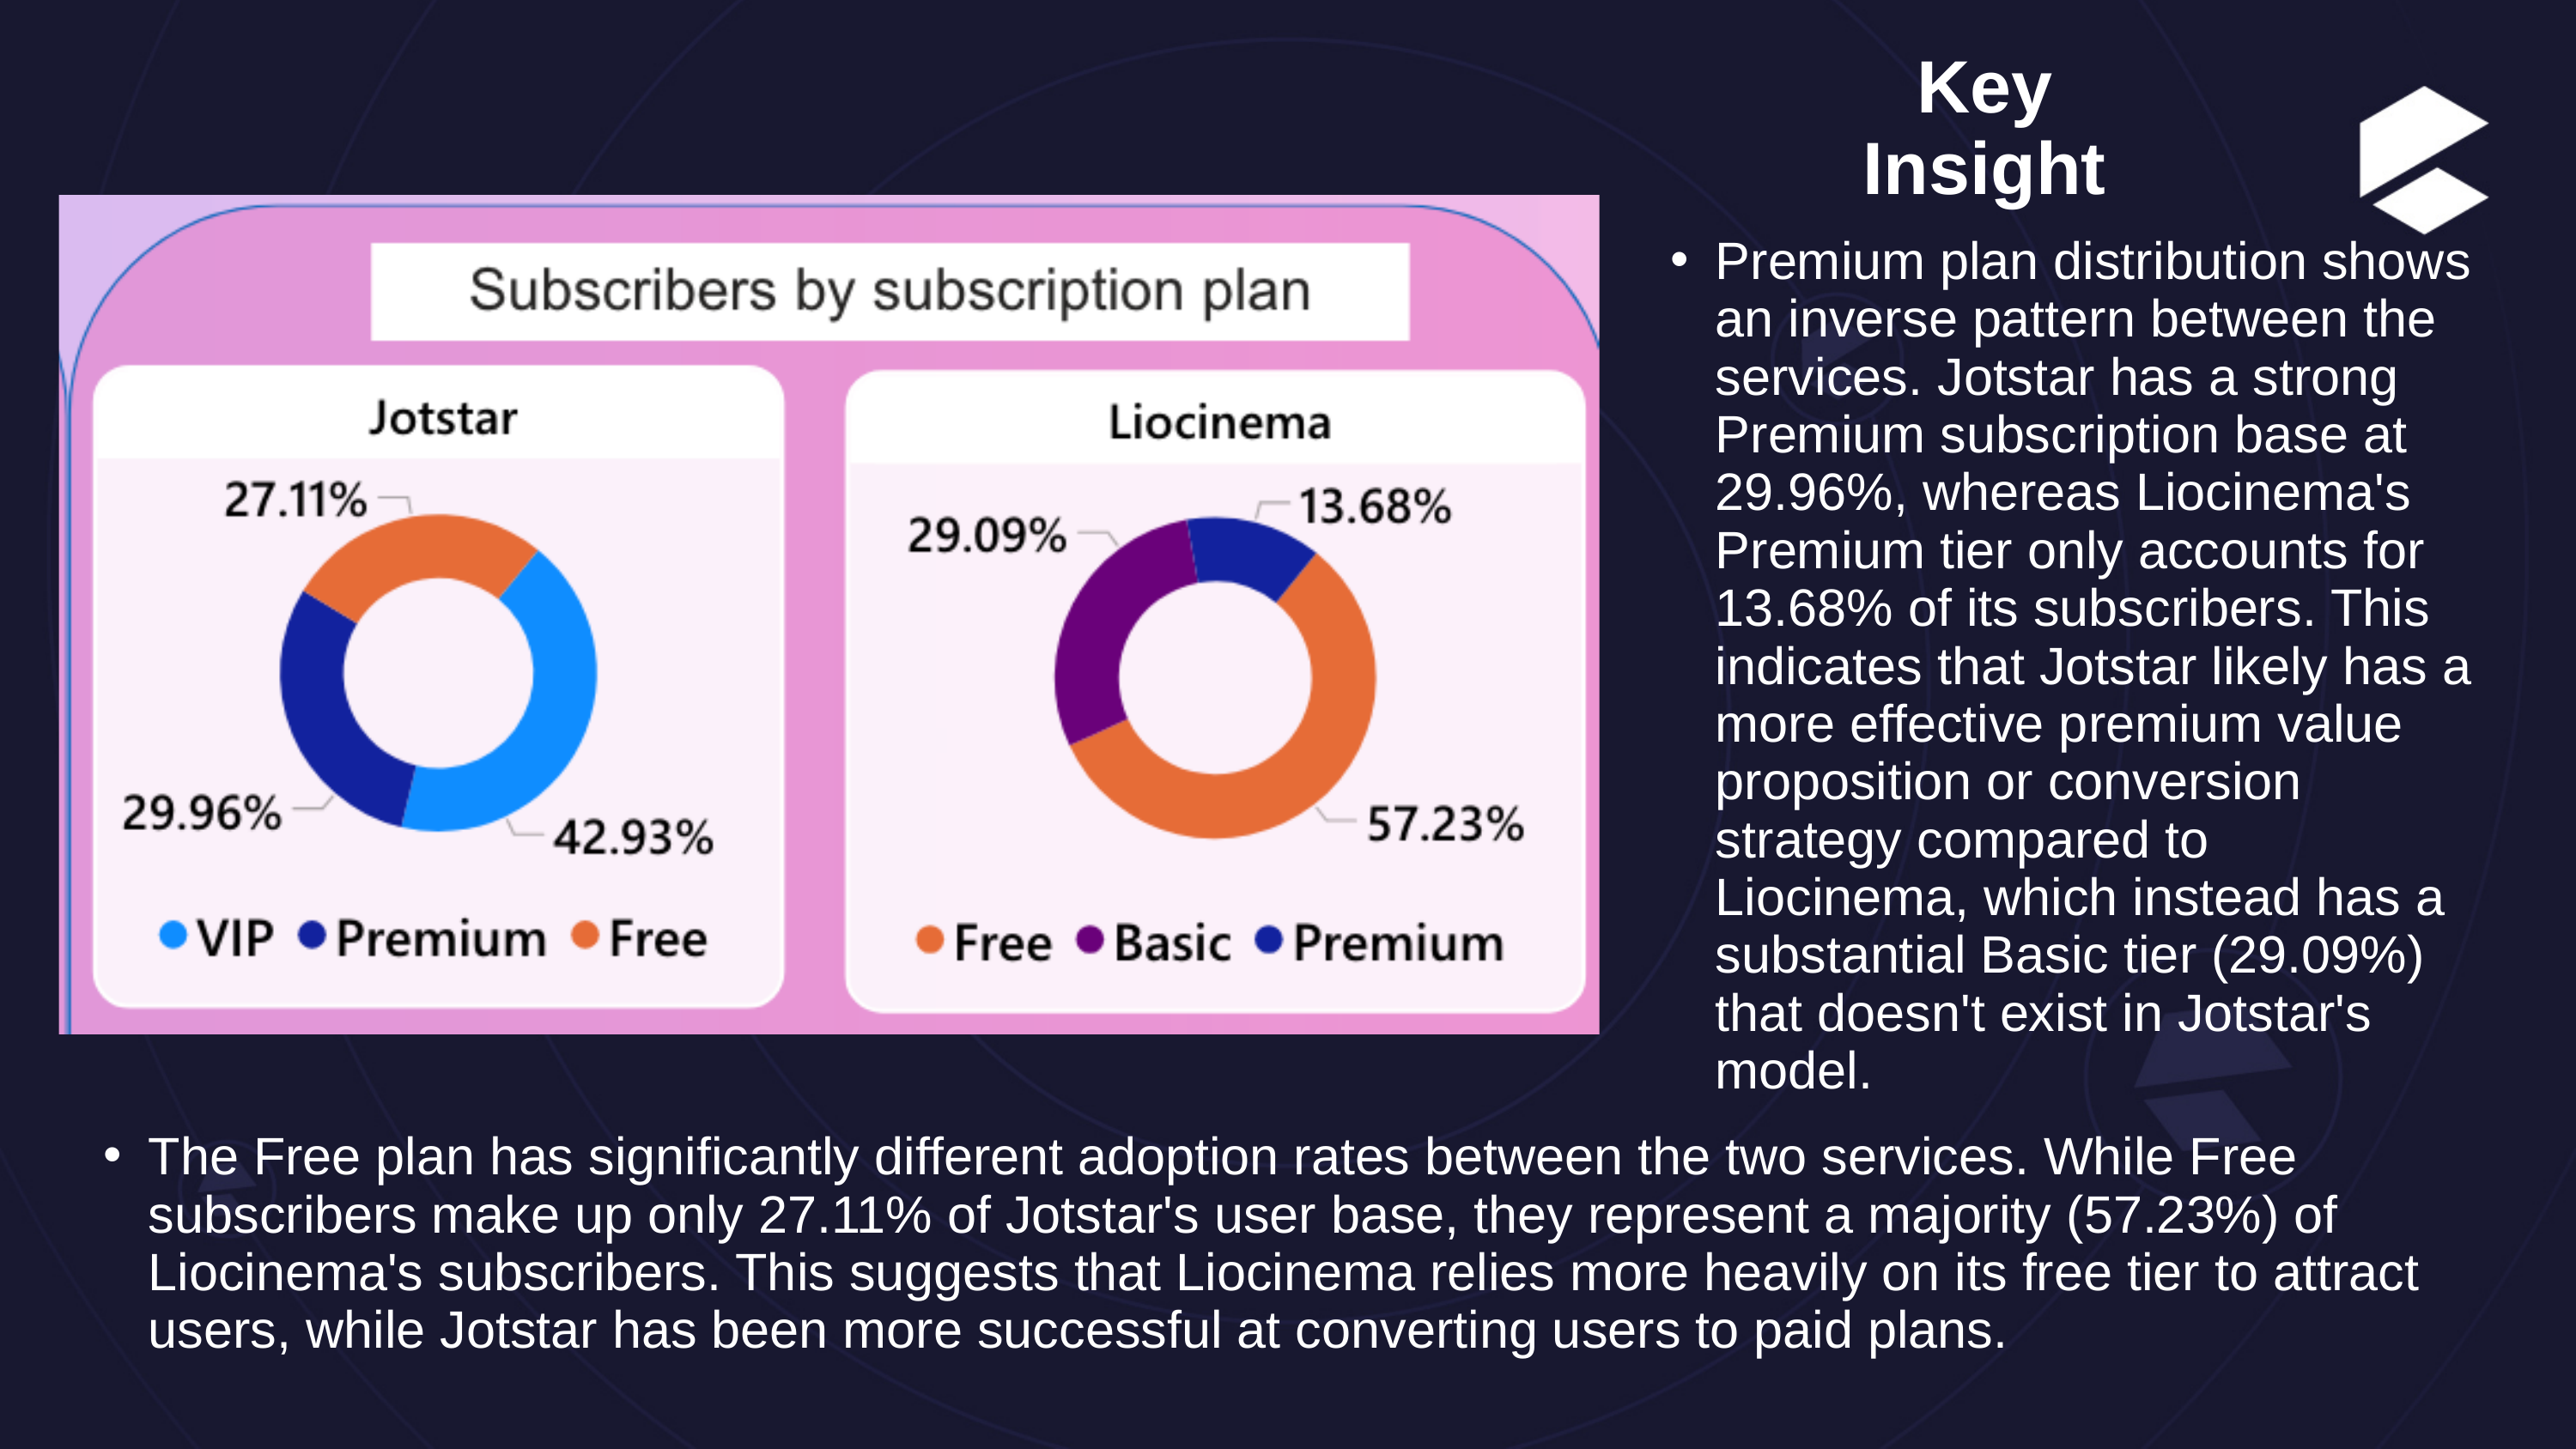

Key Insight

Premium plan distribution shows an inverse pattern between the services. Jotstar has a strong Premium subscription base at 29.96%, whereas Liocinema's Premium tier only accounts for 13.68% of its subscribers. This indicates that Jotstar likely has a more effective premium value proposition or conversion strategy compared to Liocinema, which instead has a substantial Basic tier (29.09%) that doesn't exist in Jotstar's model.
The Free plan has significantly different adoption rates between the two services. While Free subscribers make up only 27.11% of Jotstar's user base, they represent a majority (57.23%) of Liocinema's subscribers. This suggests that Liocinema relies more heavily on its free tier to attract users, while Jotstar has been more successful at converting users to paid plans.